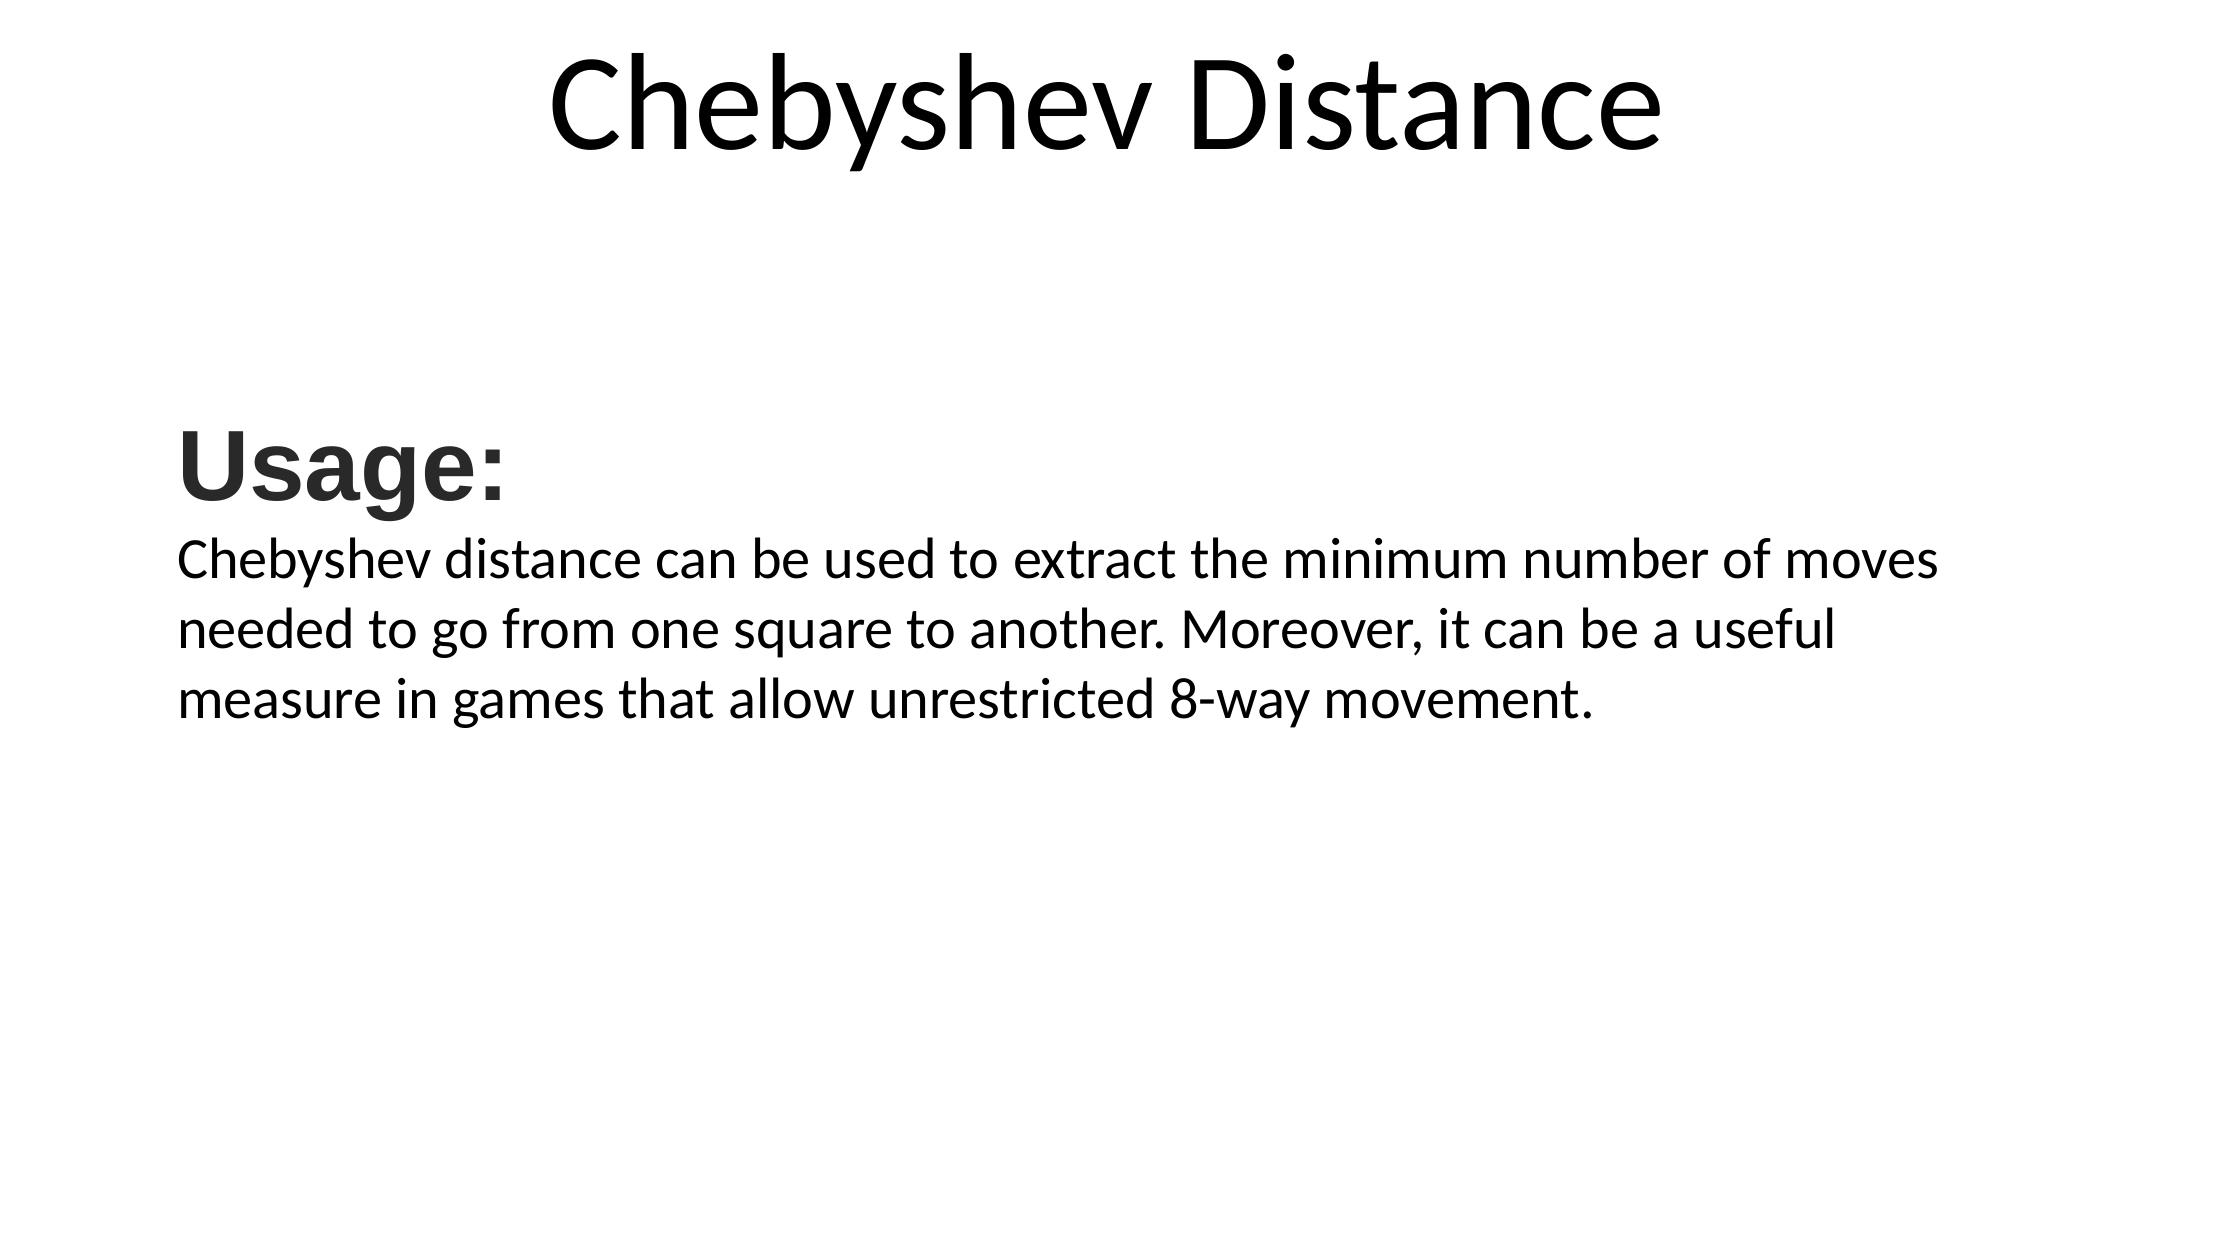

# Chebyshev Distance
Usage:
Chebyshev distance can be used to extract the minimum number of moves needed to go from one square to another. Moreover, it can be a useful measure in games that allow unrestricted 8-way movement.